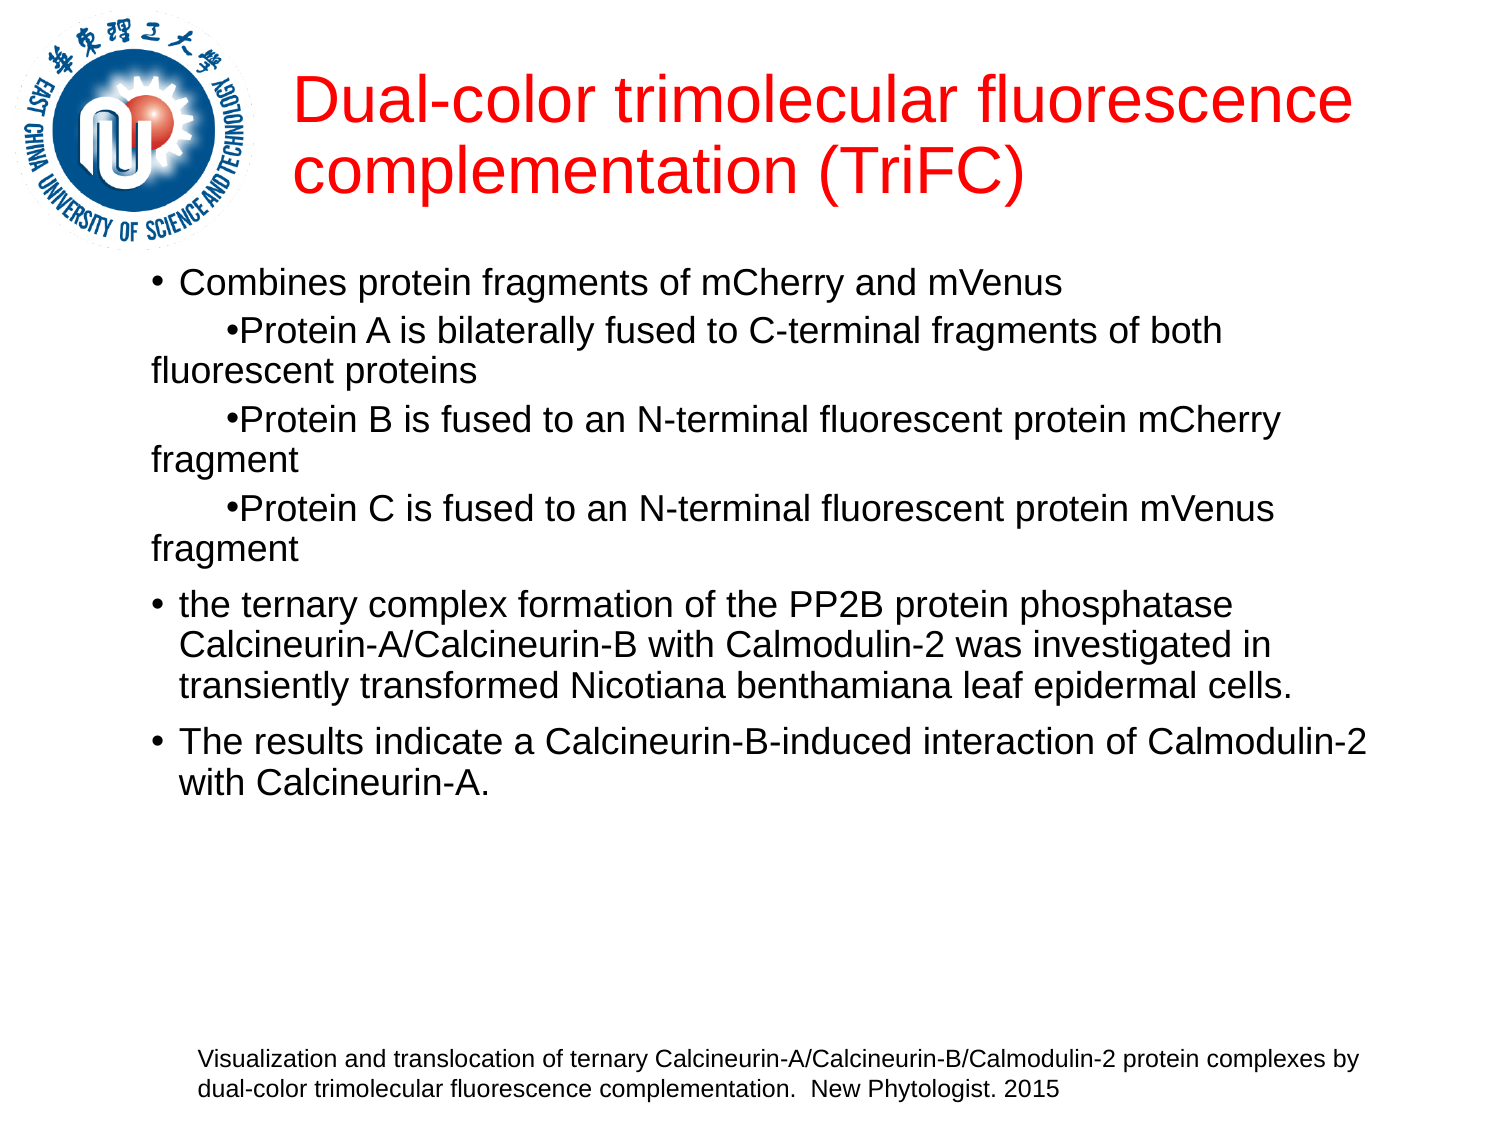

# Dual-color trimolecular fluorescence complementation (TriFC)
Combines protein fragments of mCherry and mVenus
Protein A is bilaterally fused to C-terminal fragments of both fluorescent proteins
Protein B is fused to an N-terminal fluorescent protein mCherry fragment
Protein C is fused to an N-terminal fluorescent protein mVenus fragment
the ternary complex formation of the PP2B protein phosphatase Calcineurin-A/Calcineurin-B with Calmodulin-2 was investigated in transiently transformed Nicotiana benthamiana leaf epidermal cells.
The results indicate a Calcineurin-B-induced interaction of Calmodulin-2 with Calcineurin-A.

Visualization and translocation of ternary Calcineurin-A/Calcineurin-B/Calmodulin-2 protein complexes by dual-color trimolecular fluorescence complementation.  New Phytologist. 2015